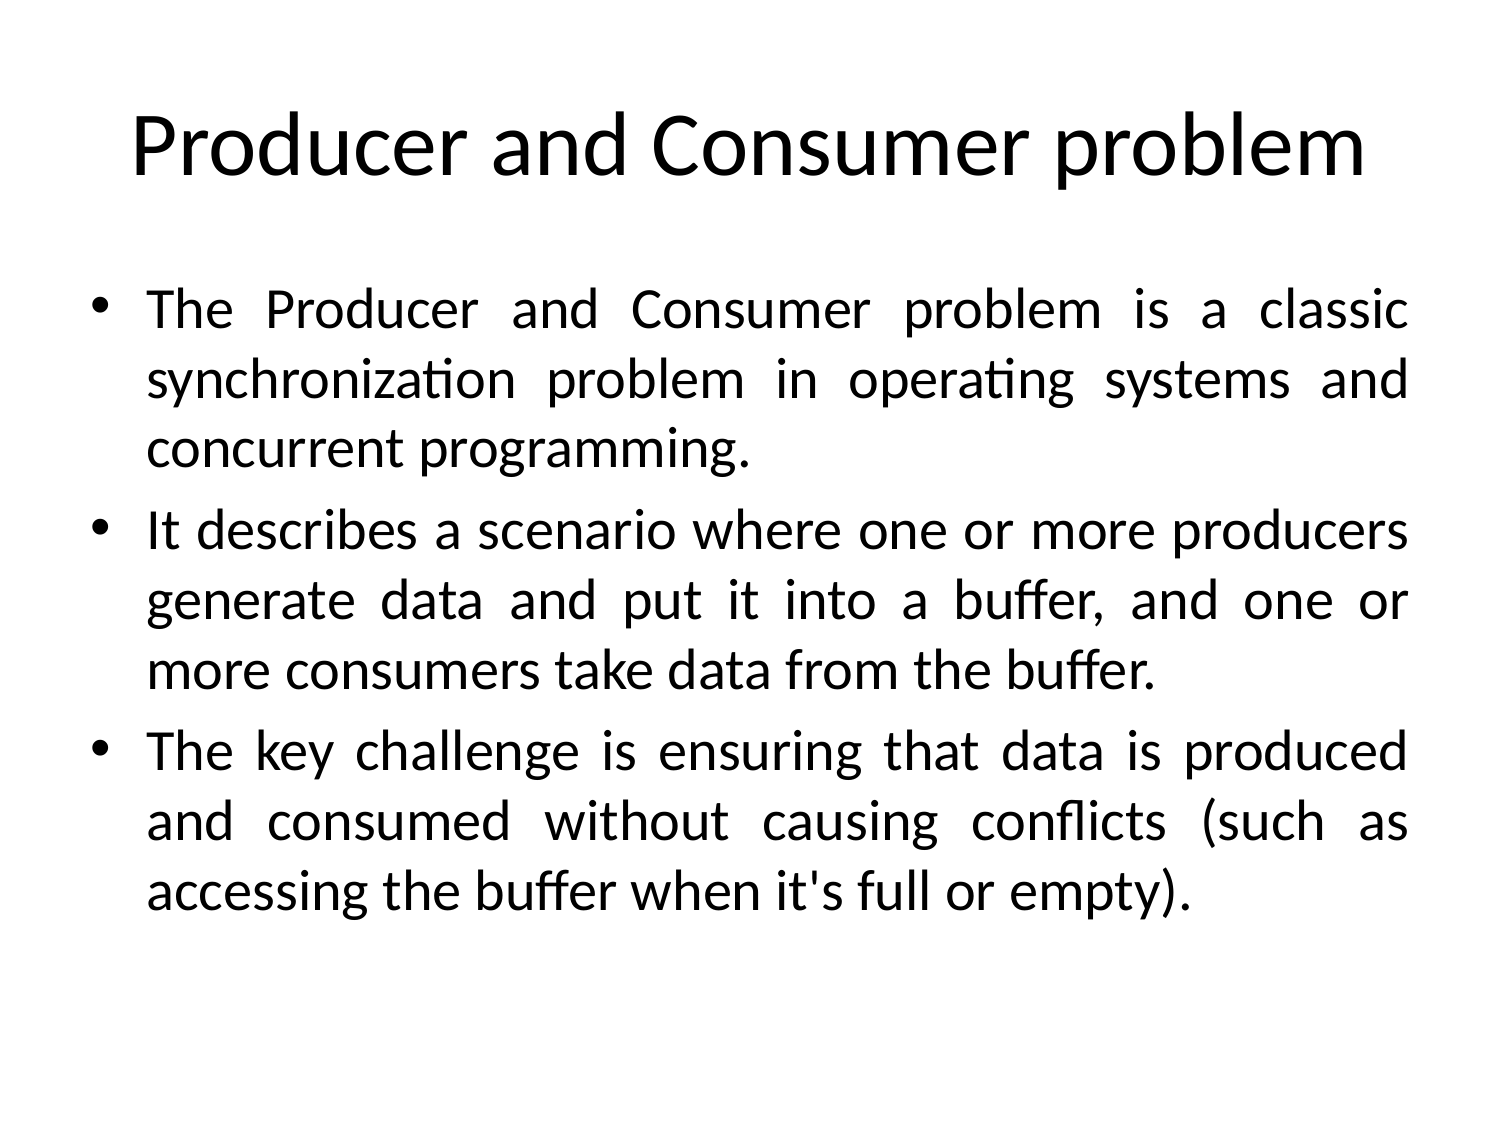

# Producer and Consumer problem
The Producer and Consumer problem is a classic synchronization problem in operating systems and concurrent programming.
It describes a scenario where one or more producers generate data and put it into a buffer, and one or more consumers take data from the buffer.
The key challenge is ensuring that data is produced and consumed without causing conflicts (such as accessing the buffer when it's full or empty).